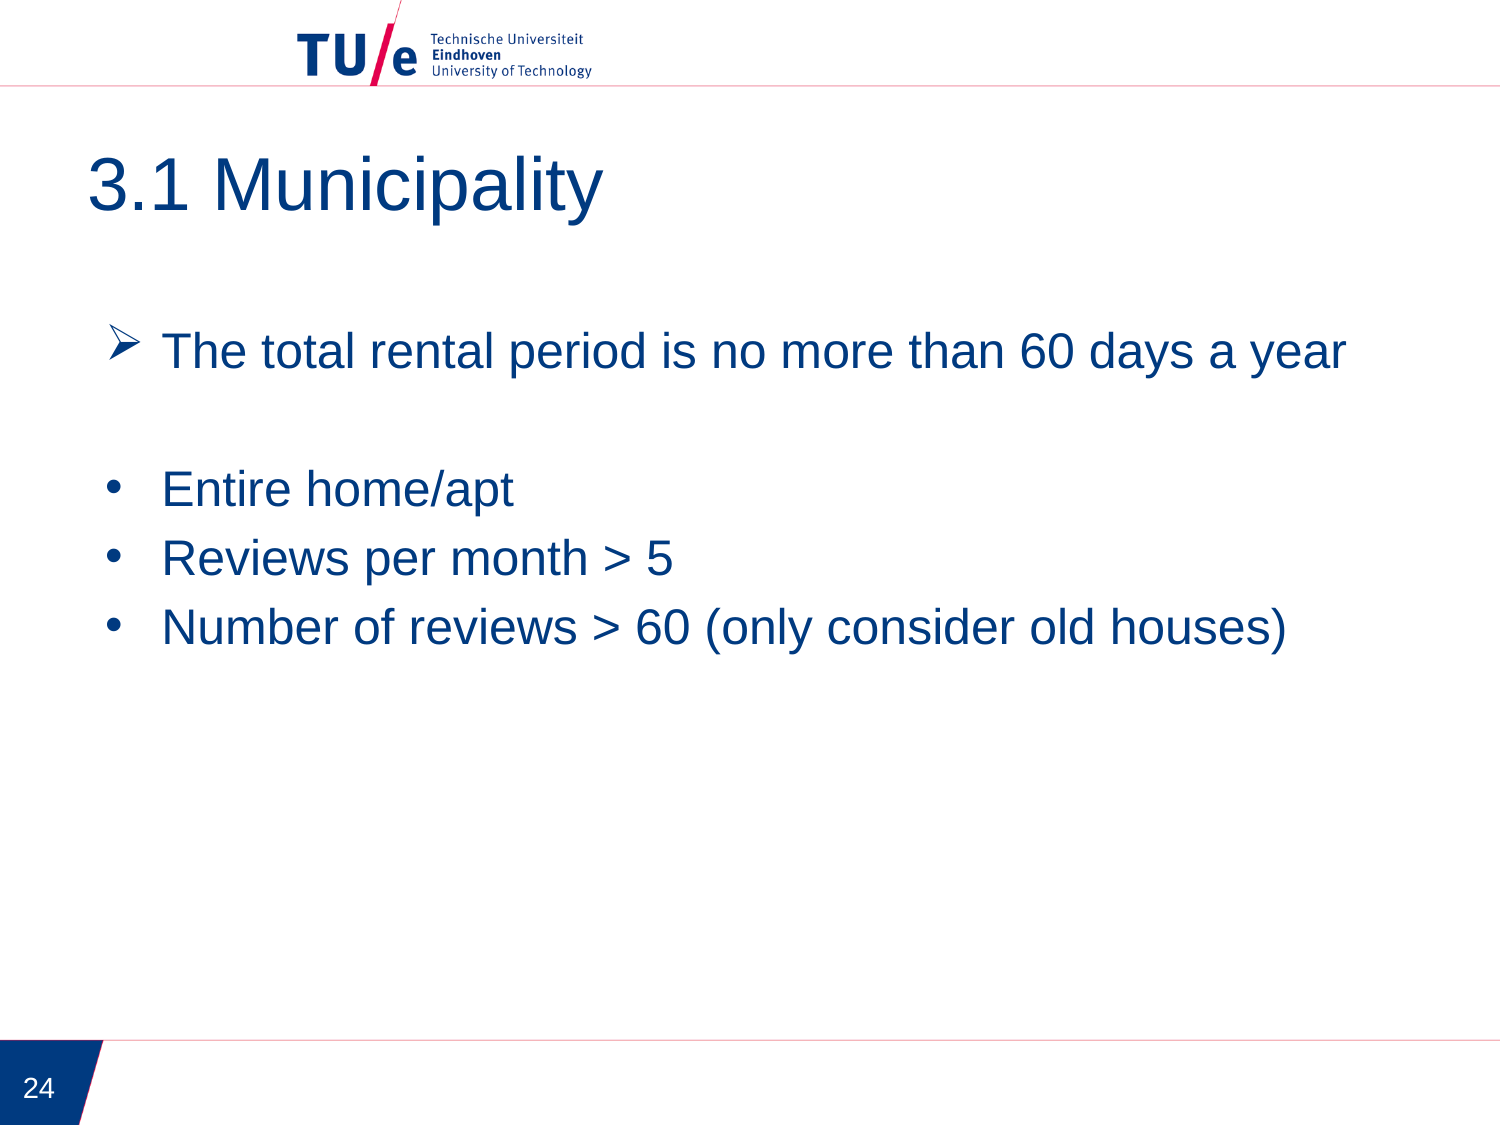

3.1 Municipality
The total rental period is no more than 60 days a year

Entire home/apt
Reviews per month > 5
Number of reviews > 60 (only consider old houses)

24